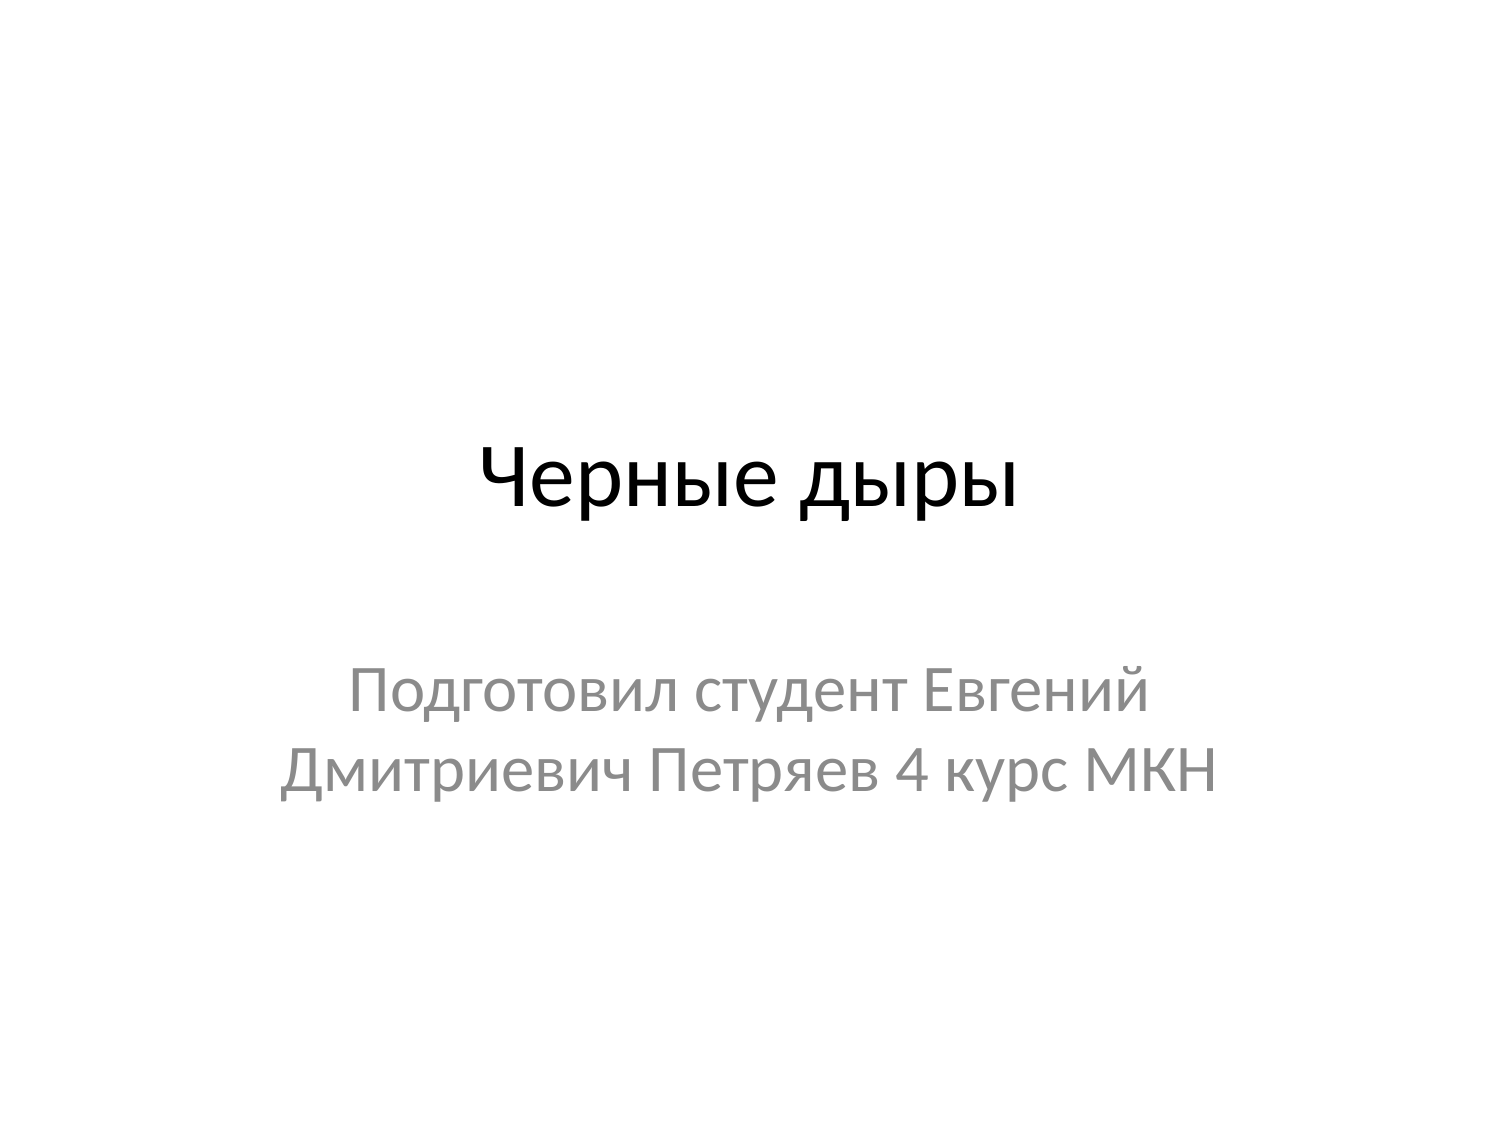

# Черные дыры
Подготовил студент Евгений Дмитриевич Петряев 4 курс МКН